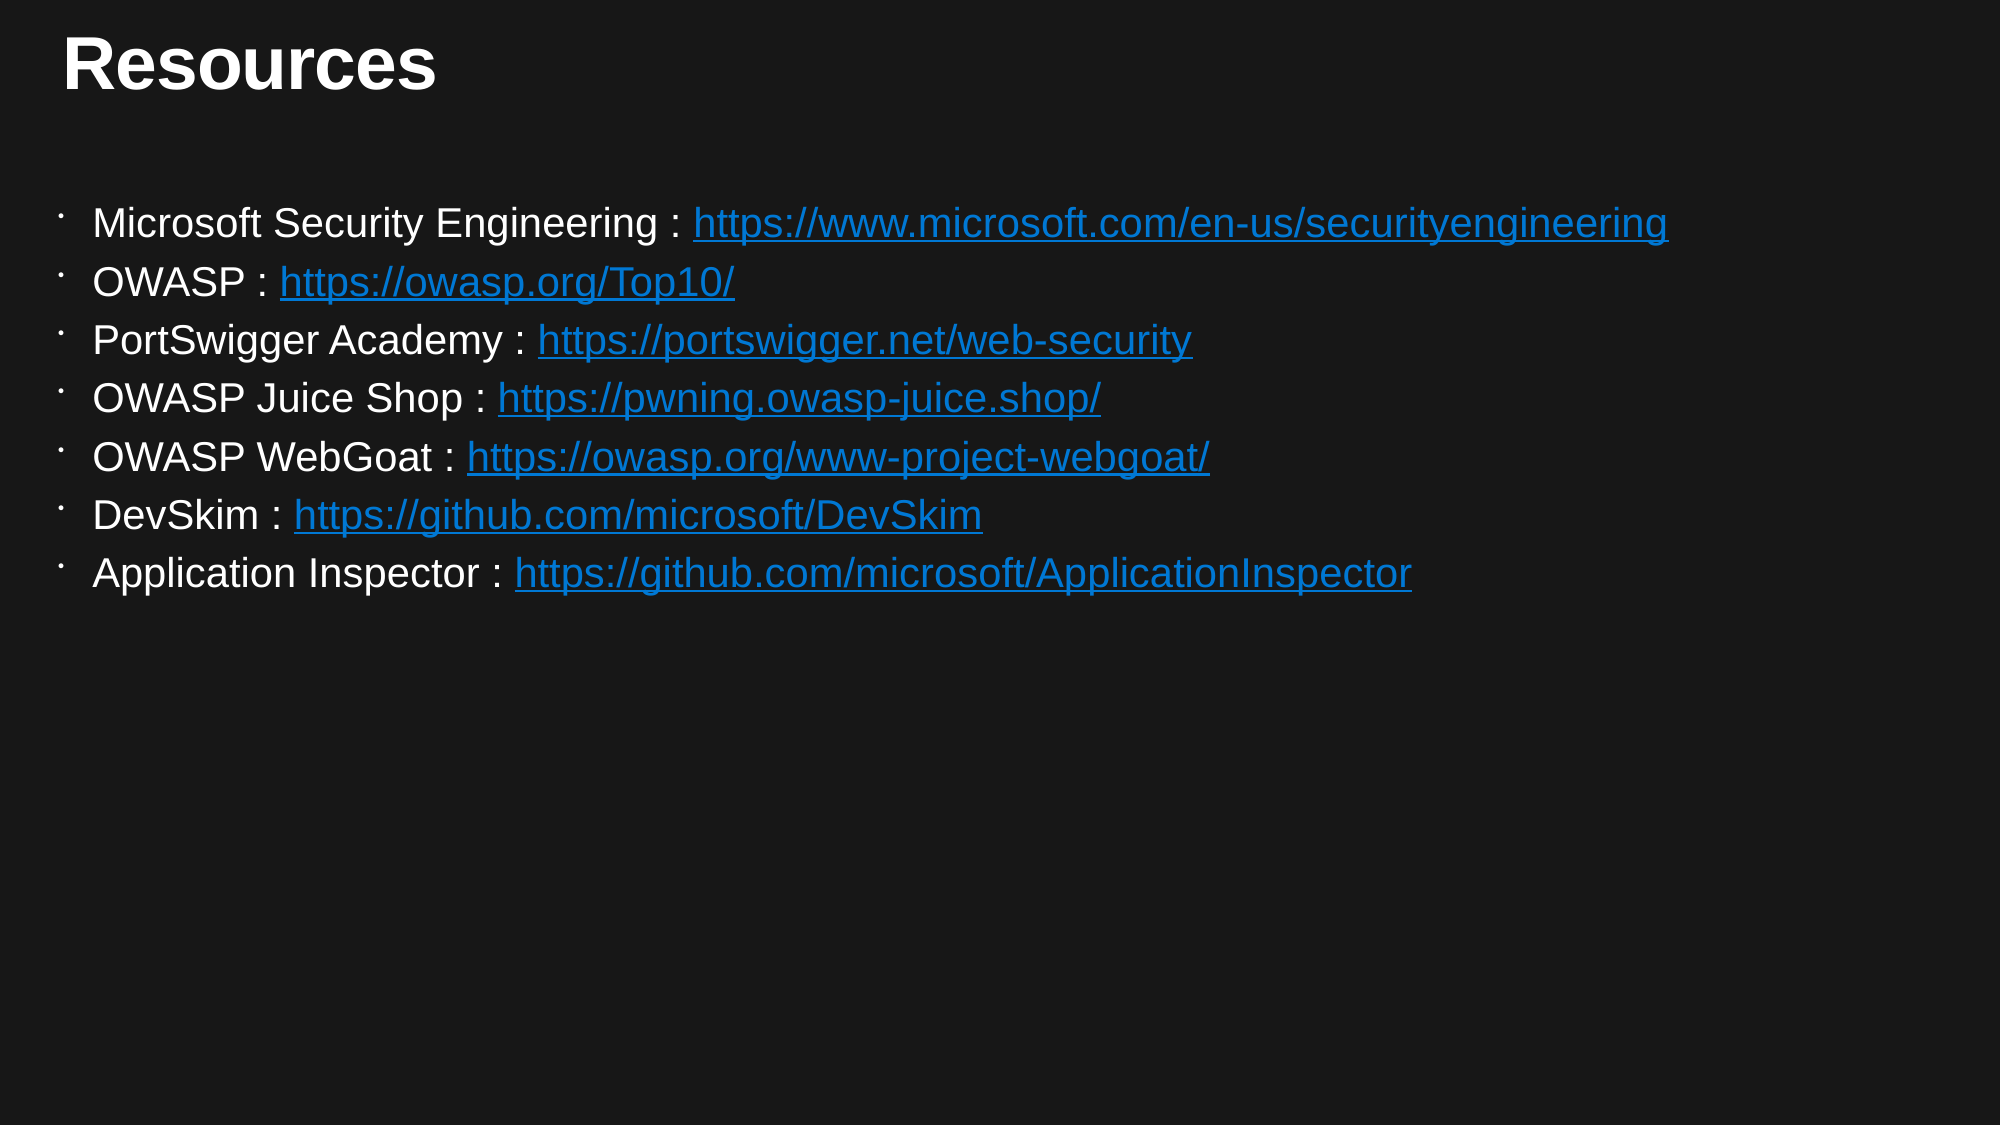

# Resources
Microsoft Security Engineering : https://www.microsoft.com/en-us/securityengineering
OWASP : https://owasp.org/Top10/
PortSwigger Academy : https://portswigger.net/web-security
OWASP Juice Shop : https://pwning.owasp-juice.shop/
OWASP WebGoat : https://owasp.org/www-project-webgoat/
DevSkim : https://github.com/microsoft/DevSkim
Application Inspector : https://github.com/microsoft/ApplicationInspector